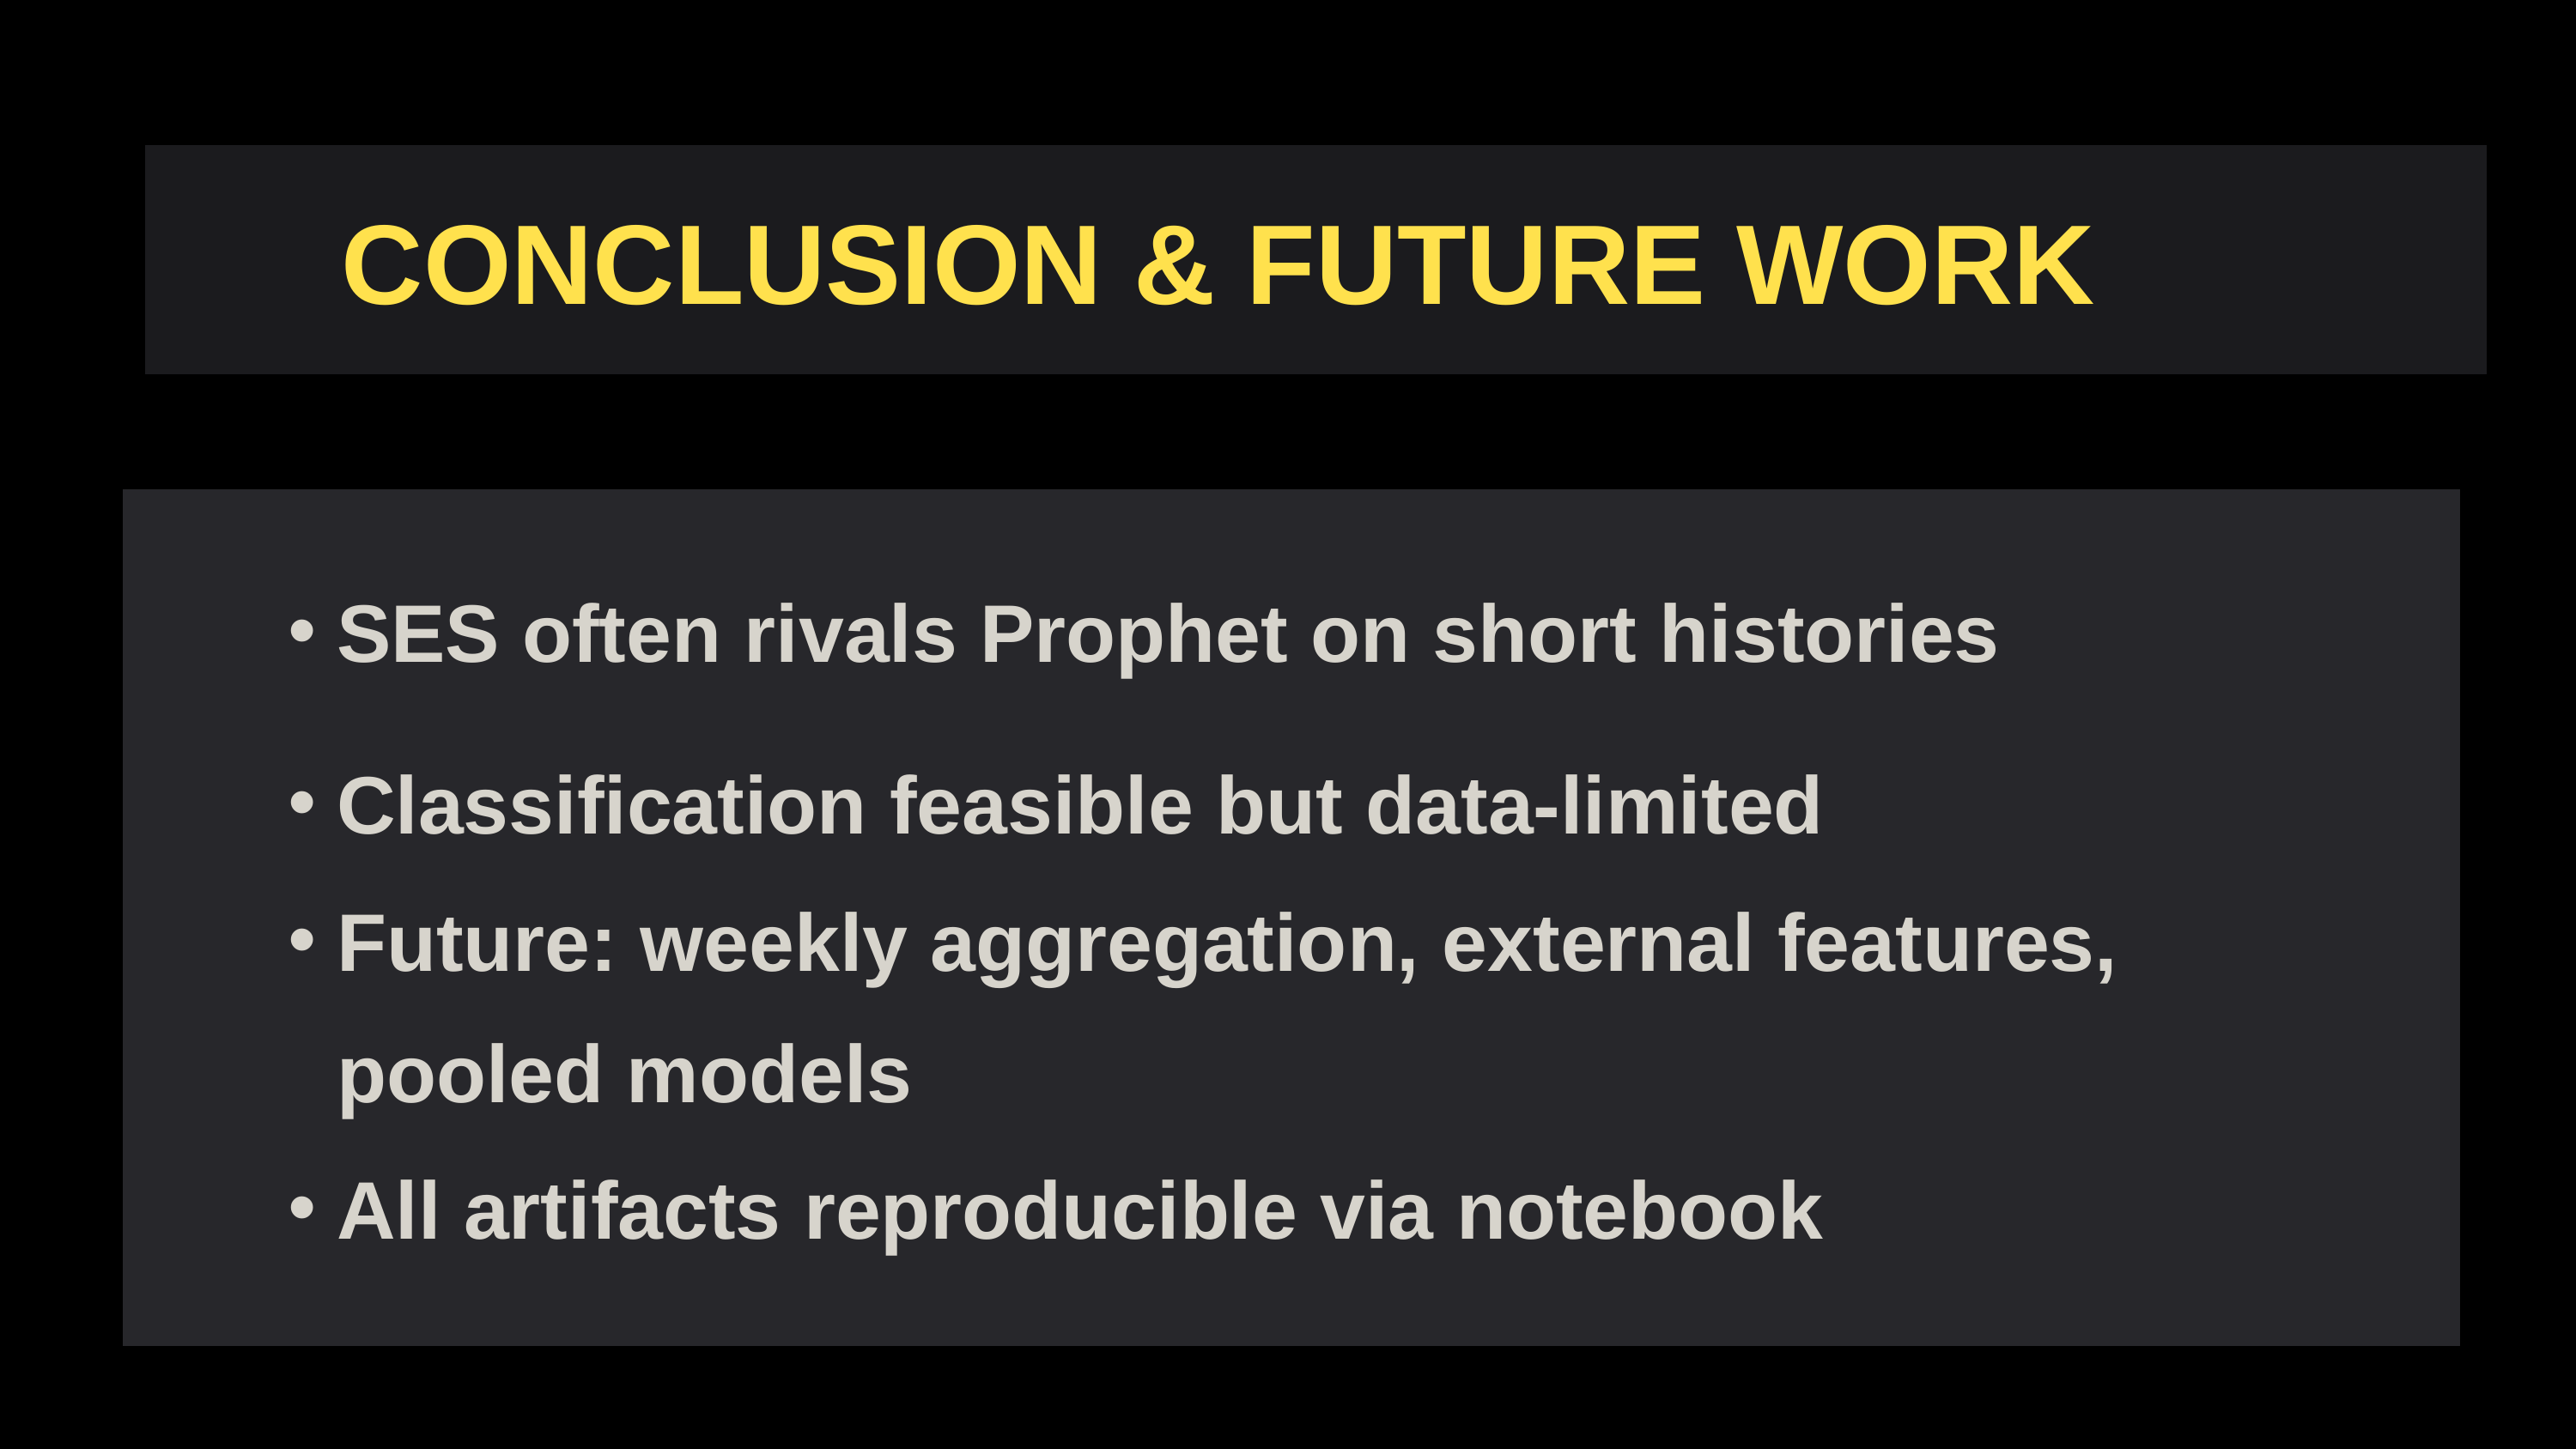

CONCLUSION & FUTURE WORK

SES often rivals Prophet on short histories
Classification feasible but data-limited
Future: weekly aggregation, external features, pooled models
All artifacts reproducible via notebook